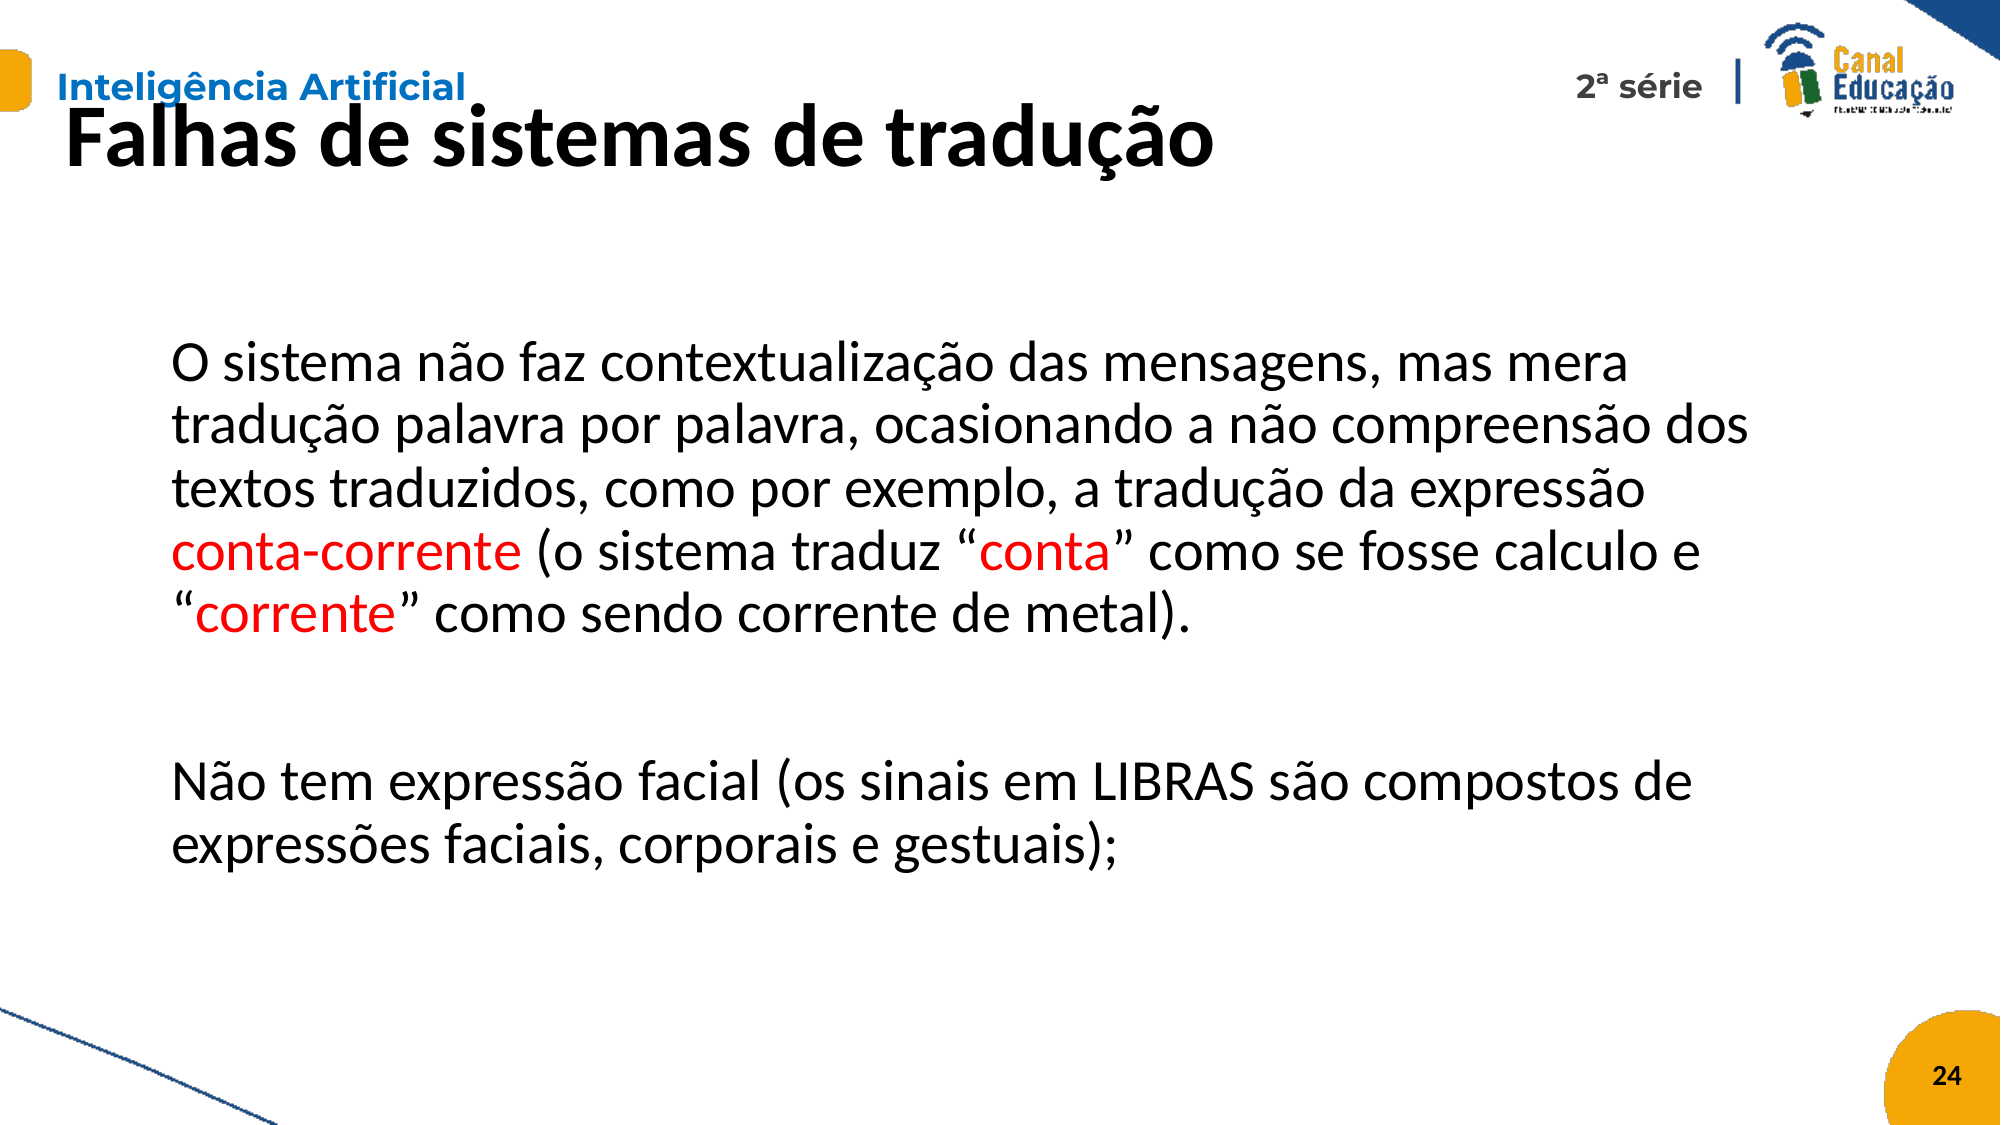

# Falhas de sistemas de tradução
O sistema não faz contextualização das mensagens, mas mera tradução palavra por palavra, ocasionando a não compreensão dos textos traduzidos, como por exemplo, a tradução da expressão conta-corrente (o sistema traduz “conta” como se fosse calculo e “corrente” como sendo corrente de metal).

Não tem expressão facial (os sinais em LIBRAS são compostos de expressões faciais, corporais e gestuais);
24